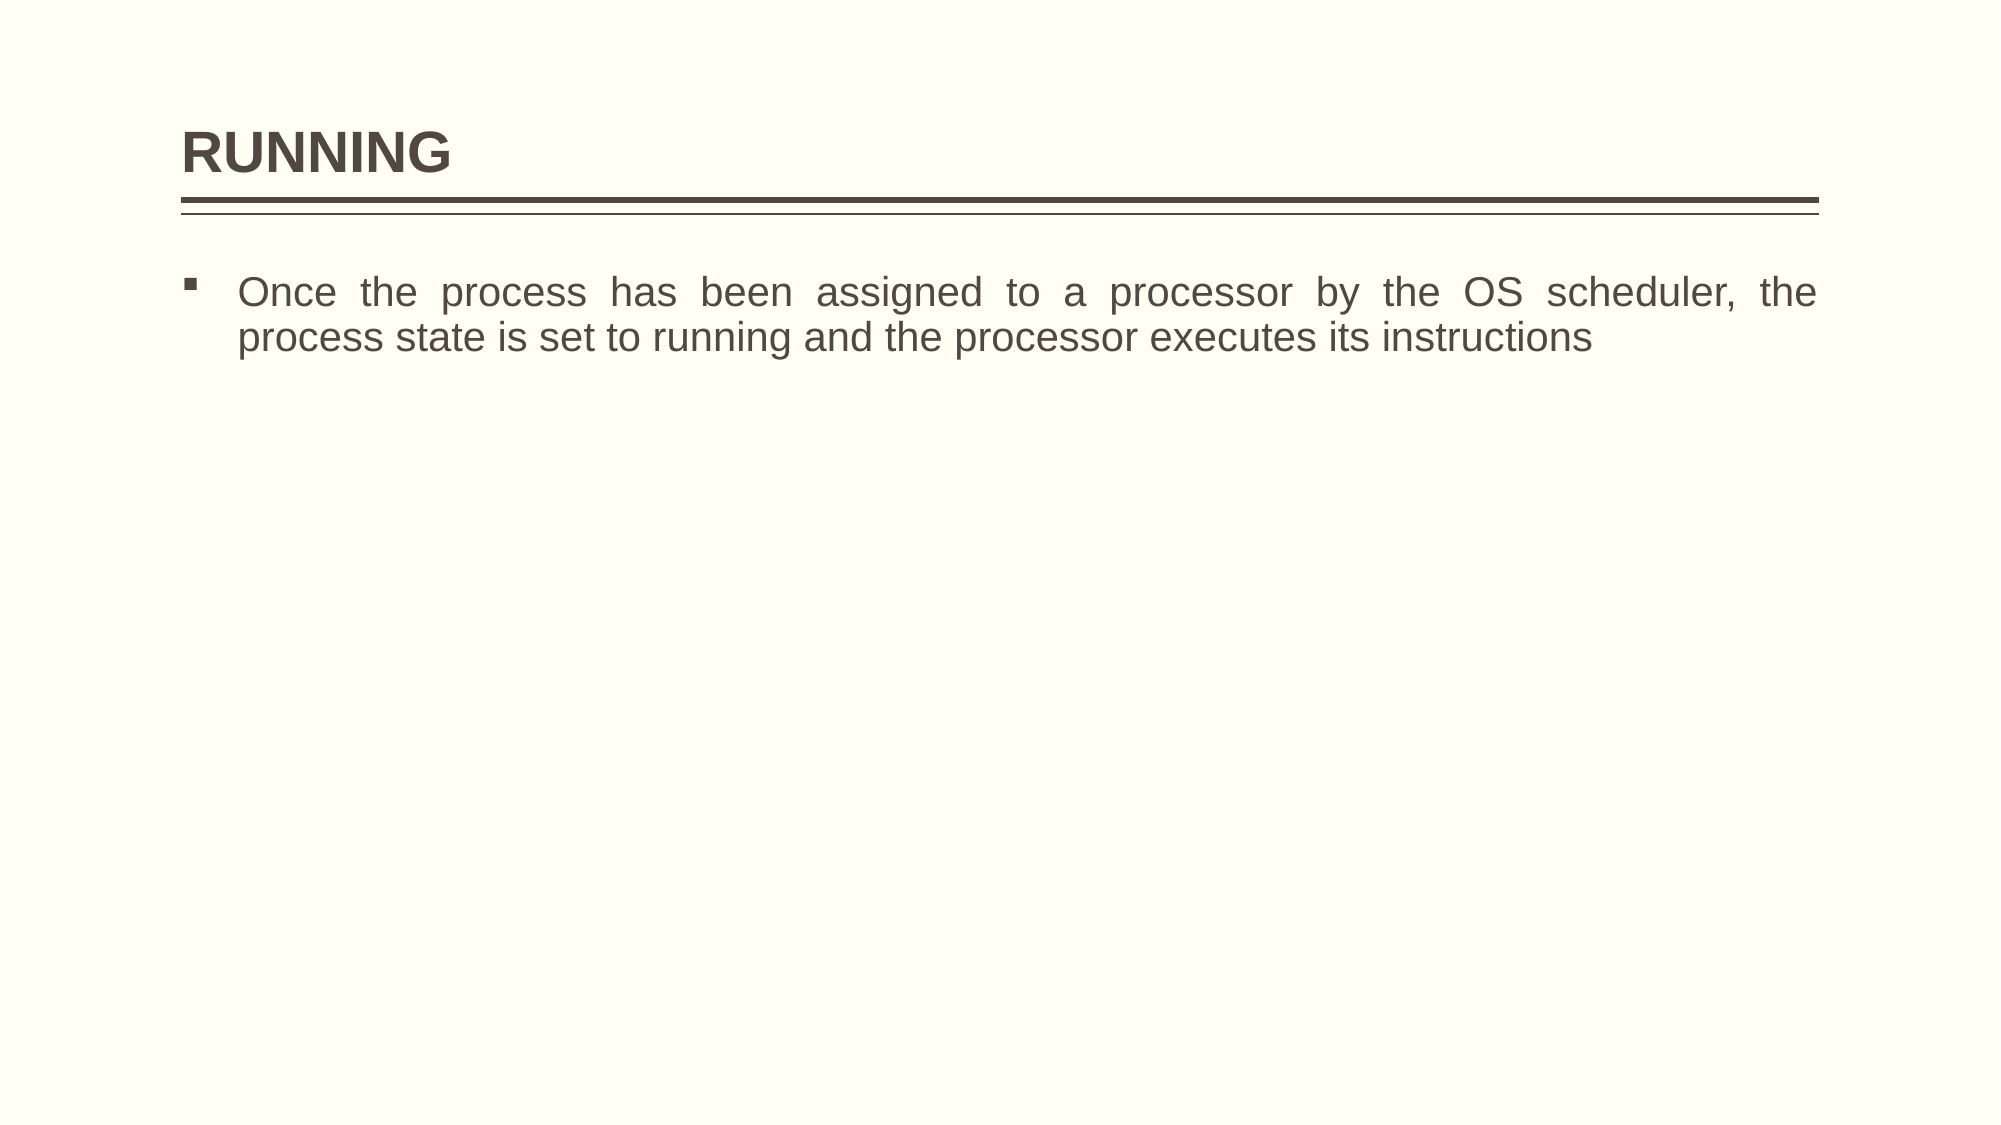

# RUNNING
Once the process has been assigned to a processor by the OS scheduler, the process state is set to running and the processor executes its instructions